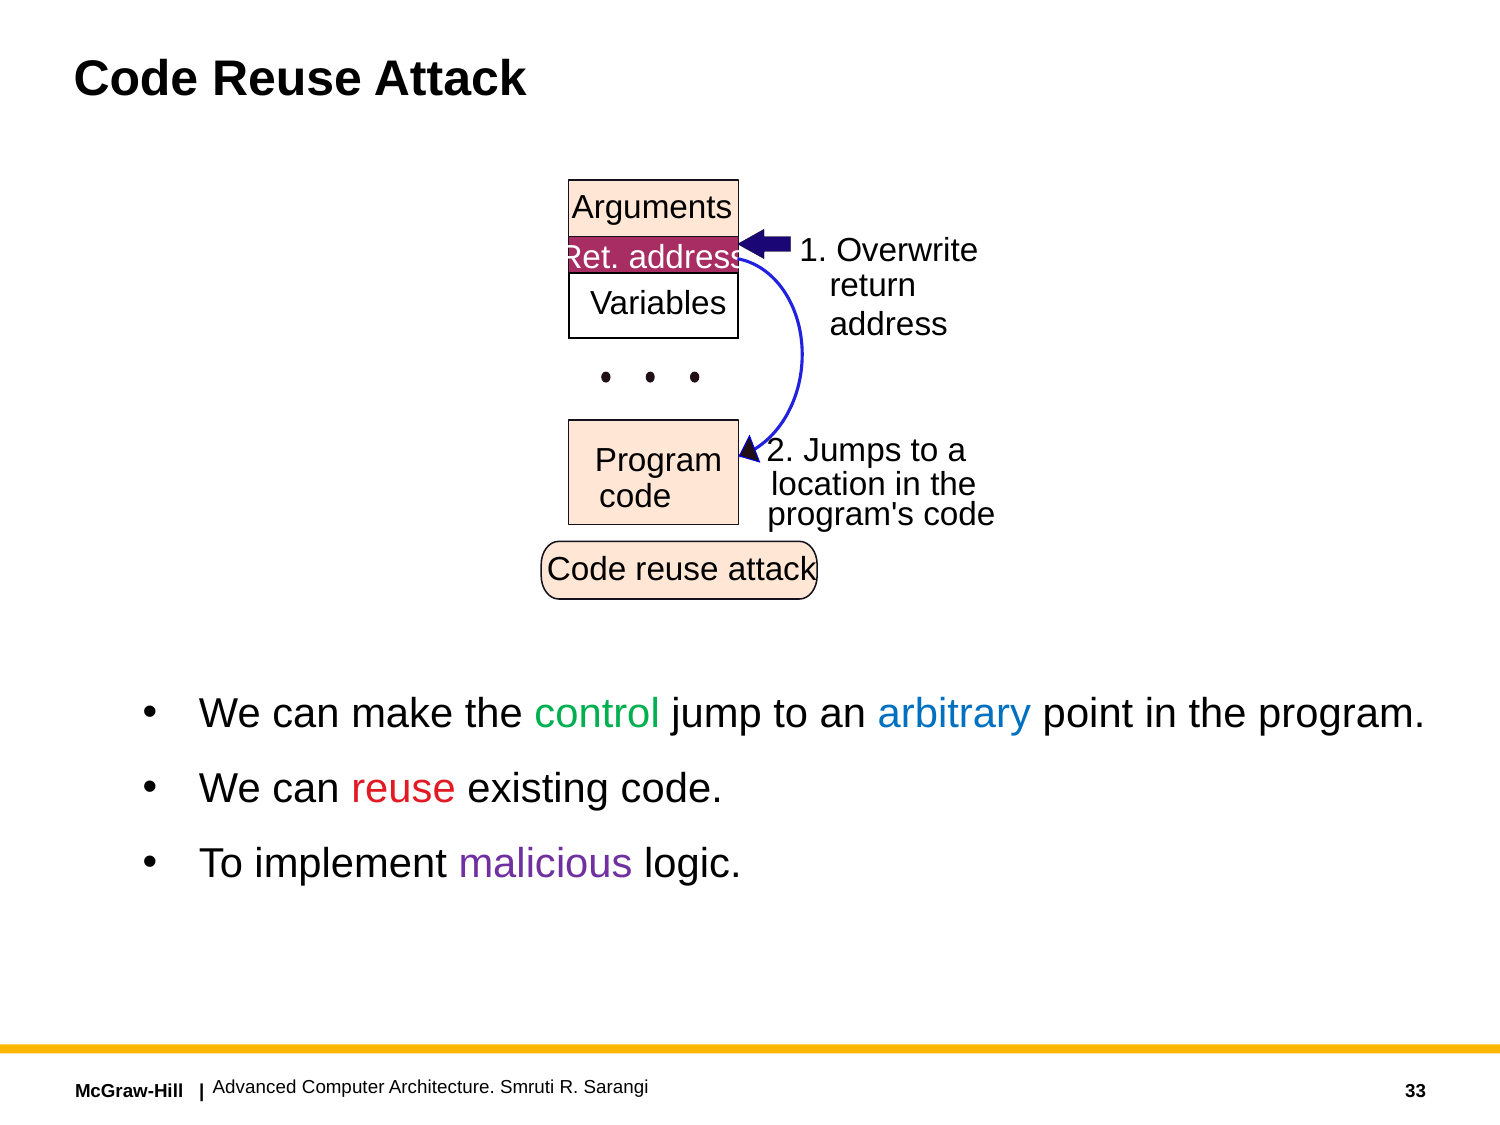

# Code Reuse Attack

Arguments
1. Overwrite

Ret. address

return
address

Variables

2. Jumps to a

Program
location in the
code
program's code

Code reuse attack
We can make the control jump to an arbitrary point in the program.
We can reuse existing code.
To implement malicious logic.
Advanced Computer Architecture. Smruti R. Sarangi
33